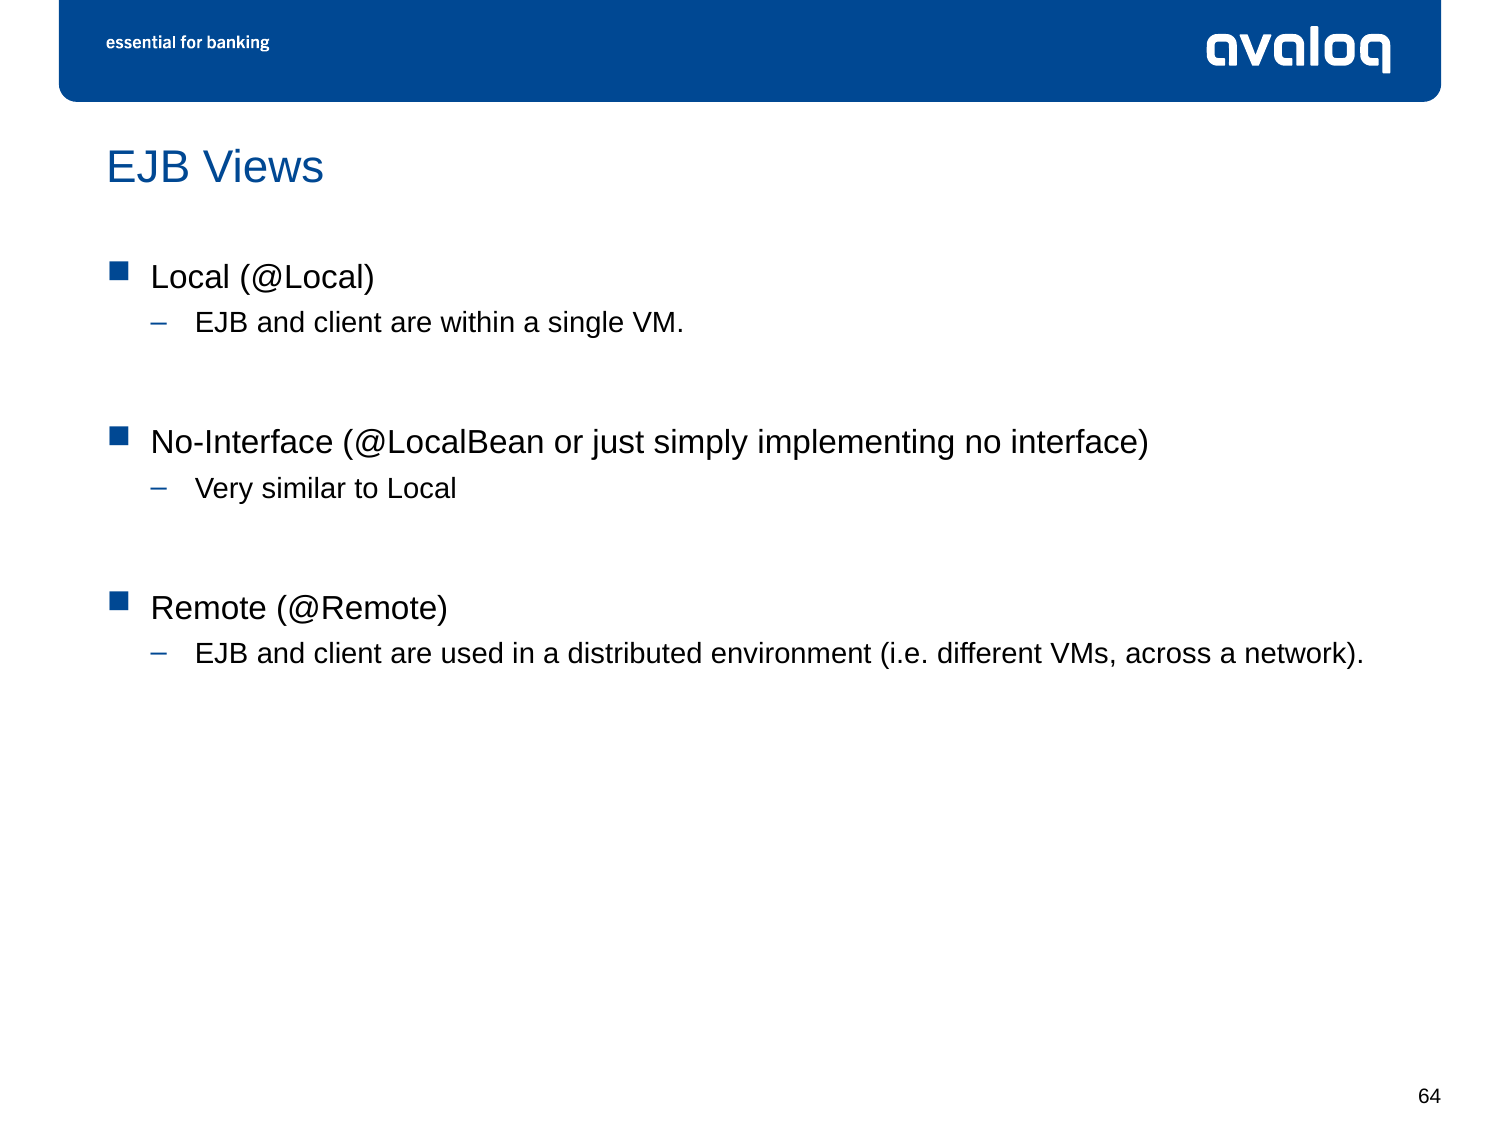

# EJB Views
Local (@Local)
EJB and client are within a single VM.

No-Interface (@LocalBean or just simply implementing no interface)
Very similar to Local

Remote (@Remote)
EJB and client are used in a distributed environment (i.e. different VMs, across a network).

64